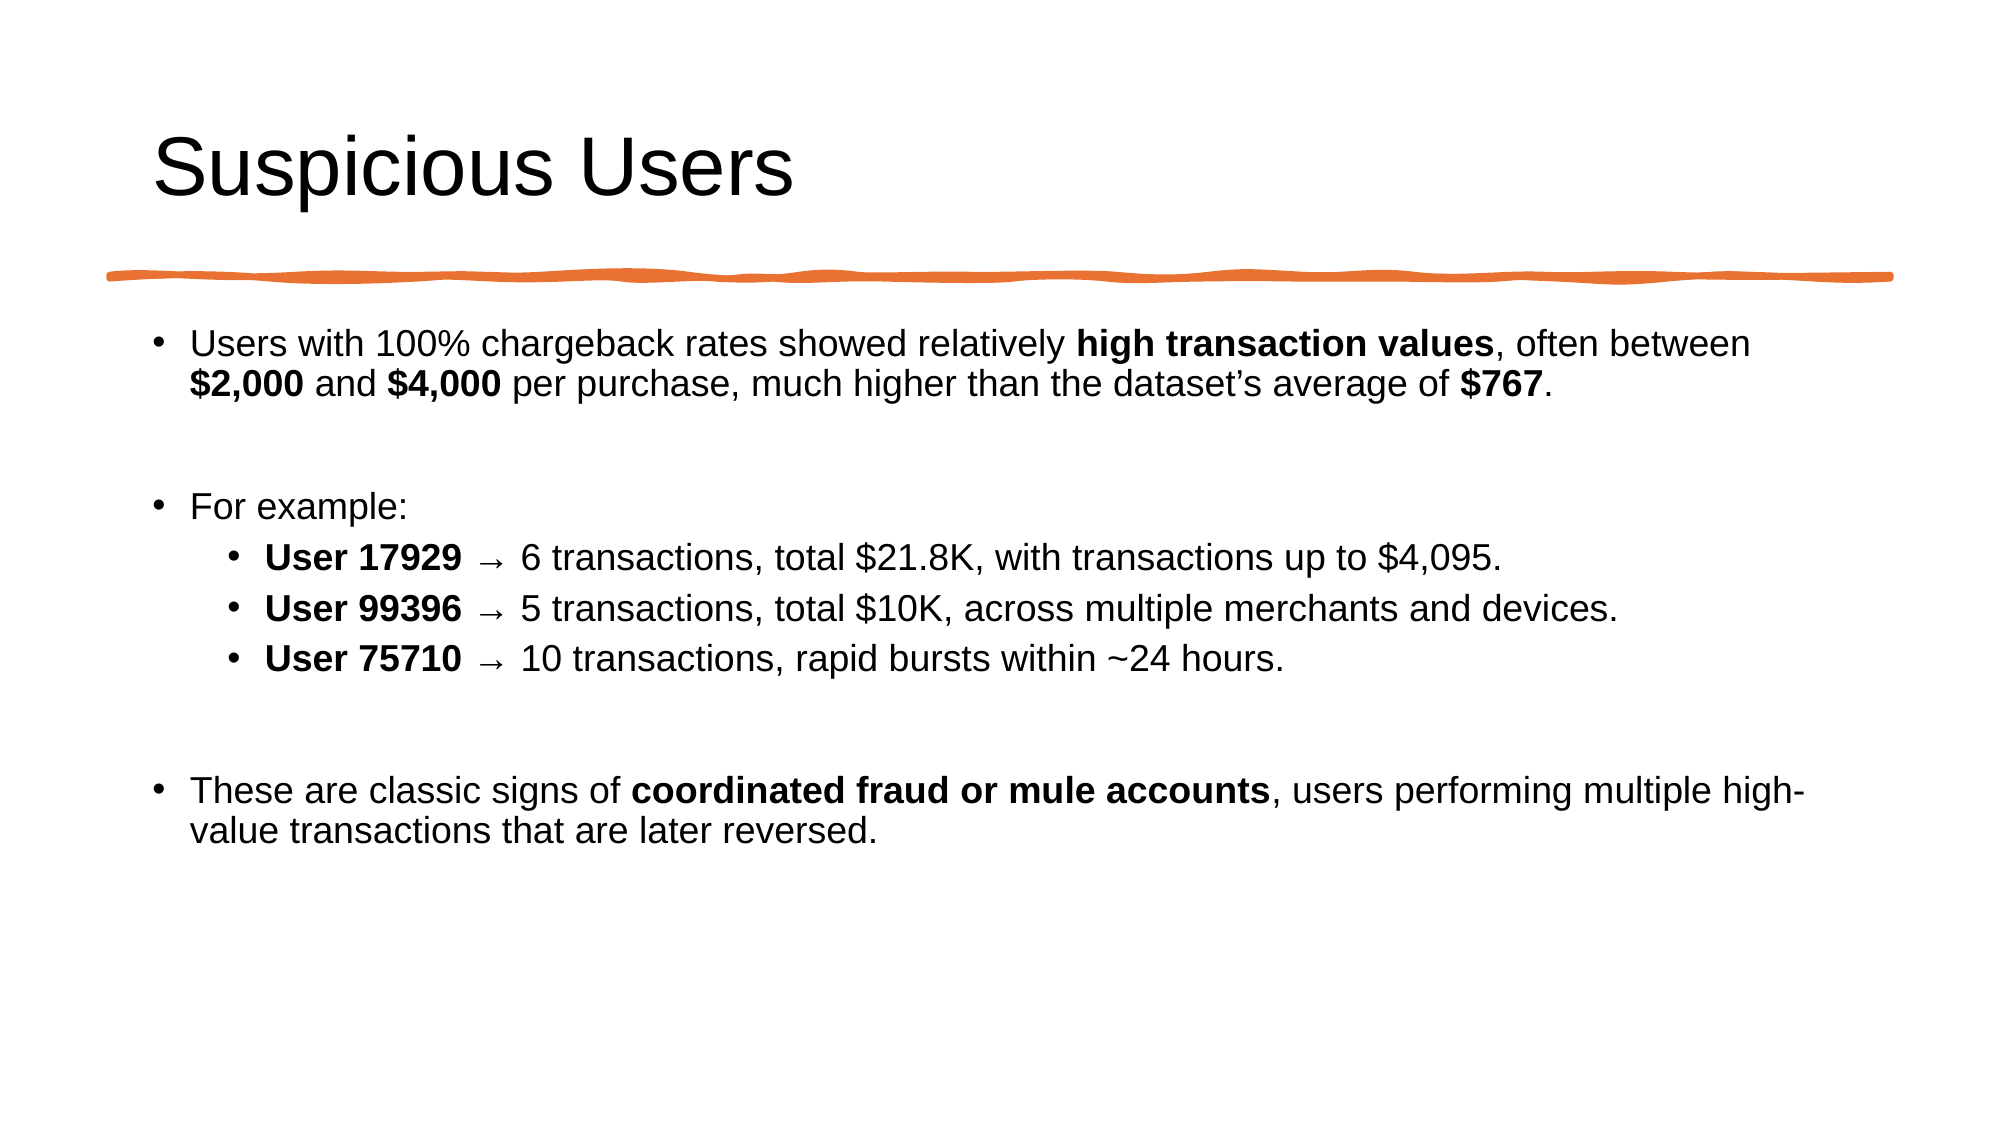

# Suspicious Users

Users with 100% chargeback rates showed relatively high transaction values, often between $2,000 and $4,000 per purchase, much higher than the dataset’s average of $767.

For example:
User 17929 → 6 transactions, total $21.8K, with transactions up to $4,095.
User 99396 → 5 transactions, total $10K, across multiple merchants and devices.
User 75710 → 10 transactions, rapid bursts within ~24 hours.

These are classic signs of coordinated fraud or mule accounts, users performing multiple high-value transactions that are later reversed.